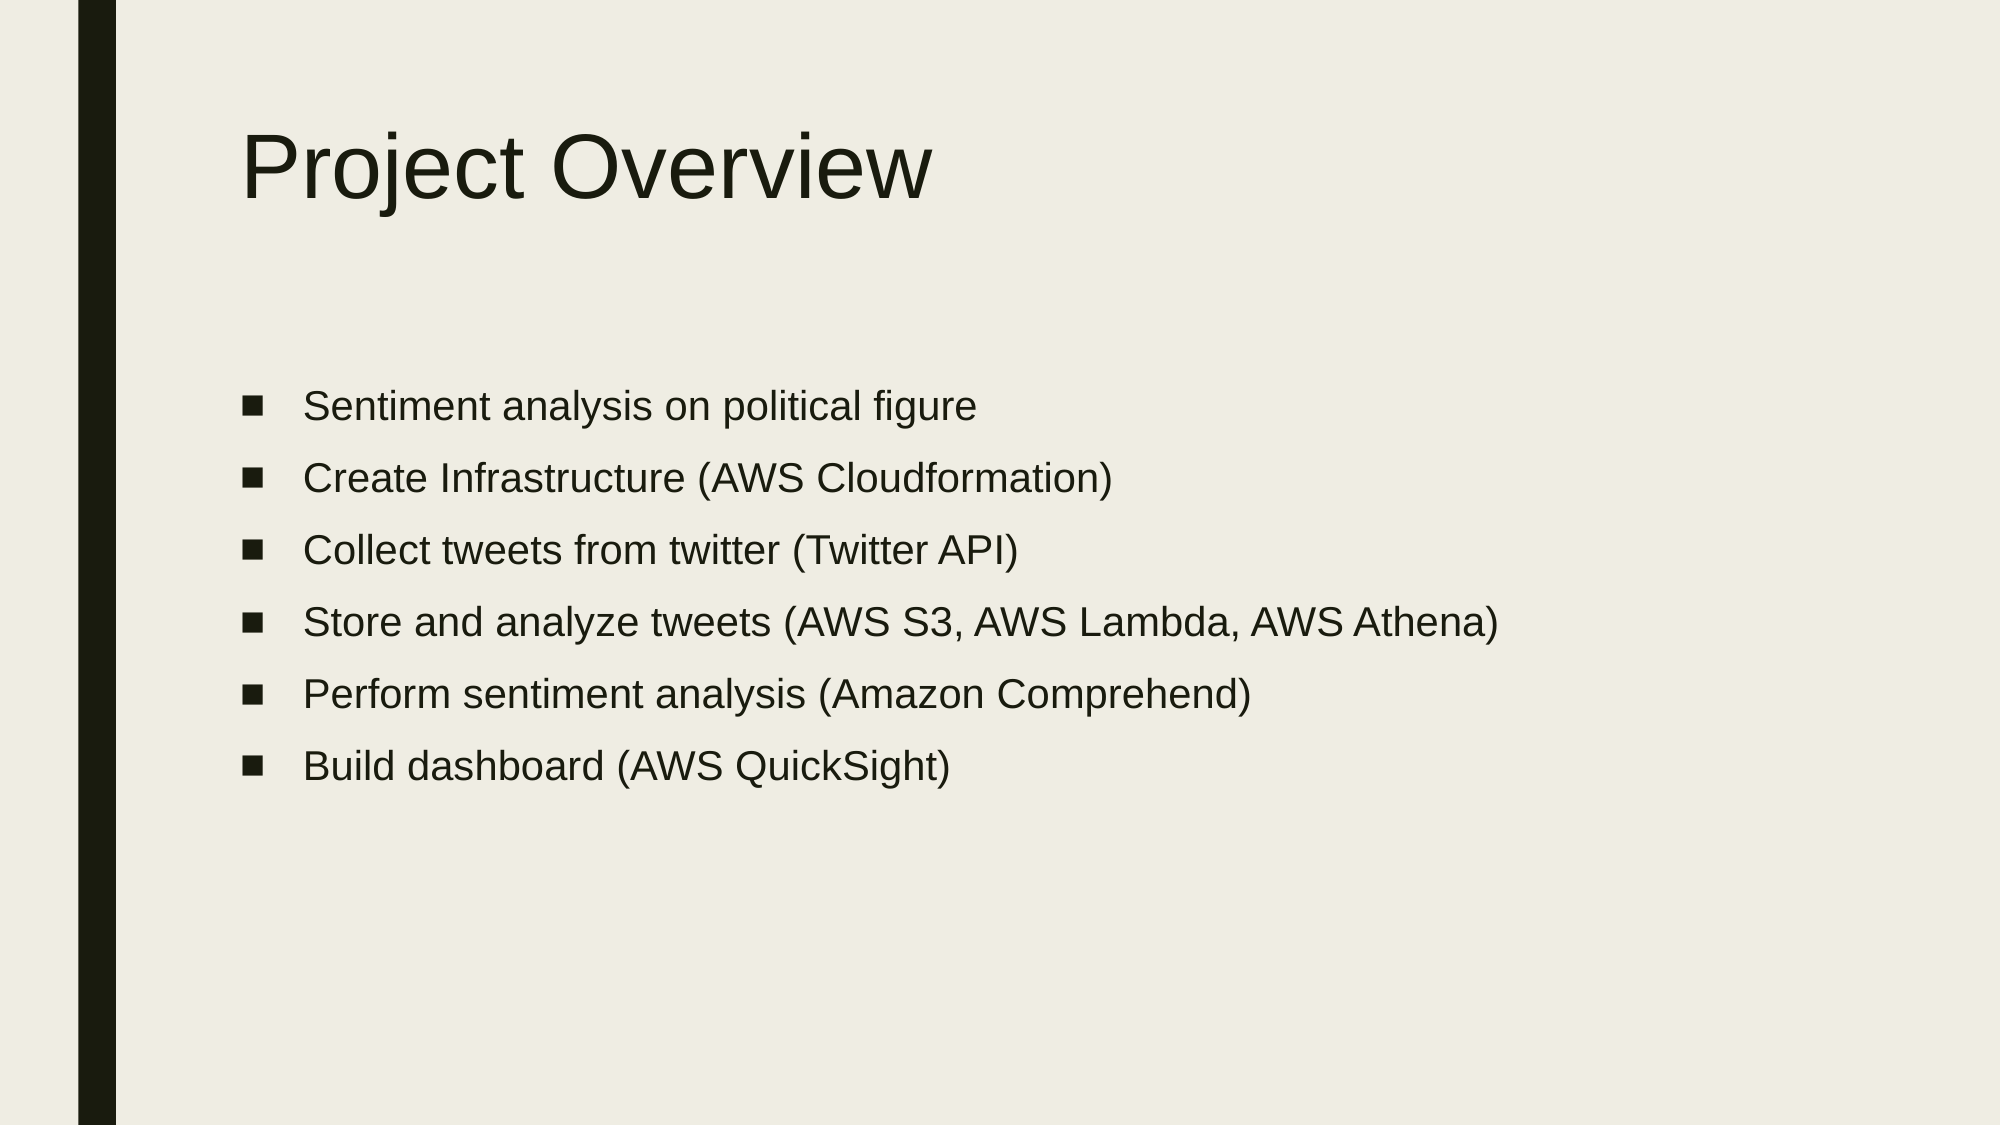

# Project Overview
Sentiment analysis on political figure
Create Infrastructure (AWS Cloudformation)
Collect tweets from twitter (Twitter API)
Store and analyze tweets (AWS S3, AWS Lambda, AWS Athena)
Perform sentiment analysis (Amazon Comprehend)
Build dashboard (AWS QuickSight)